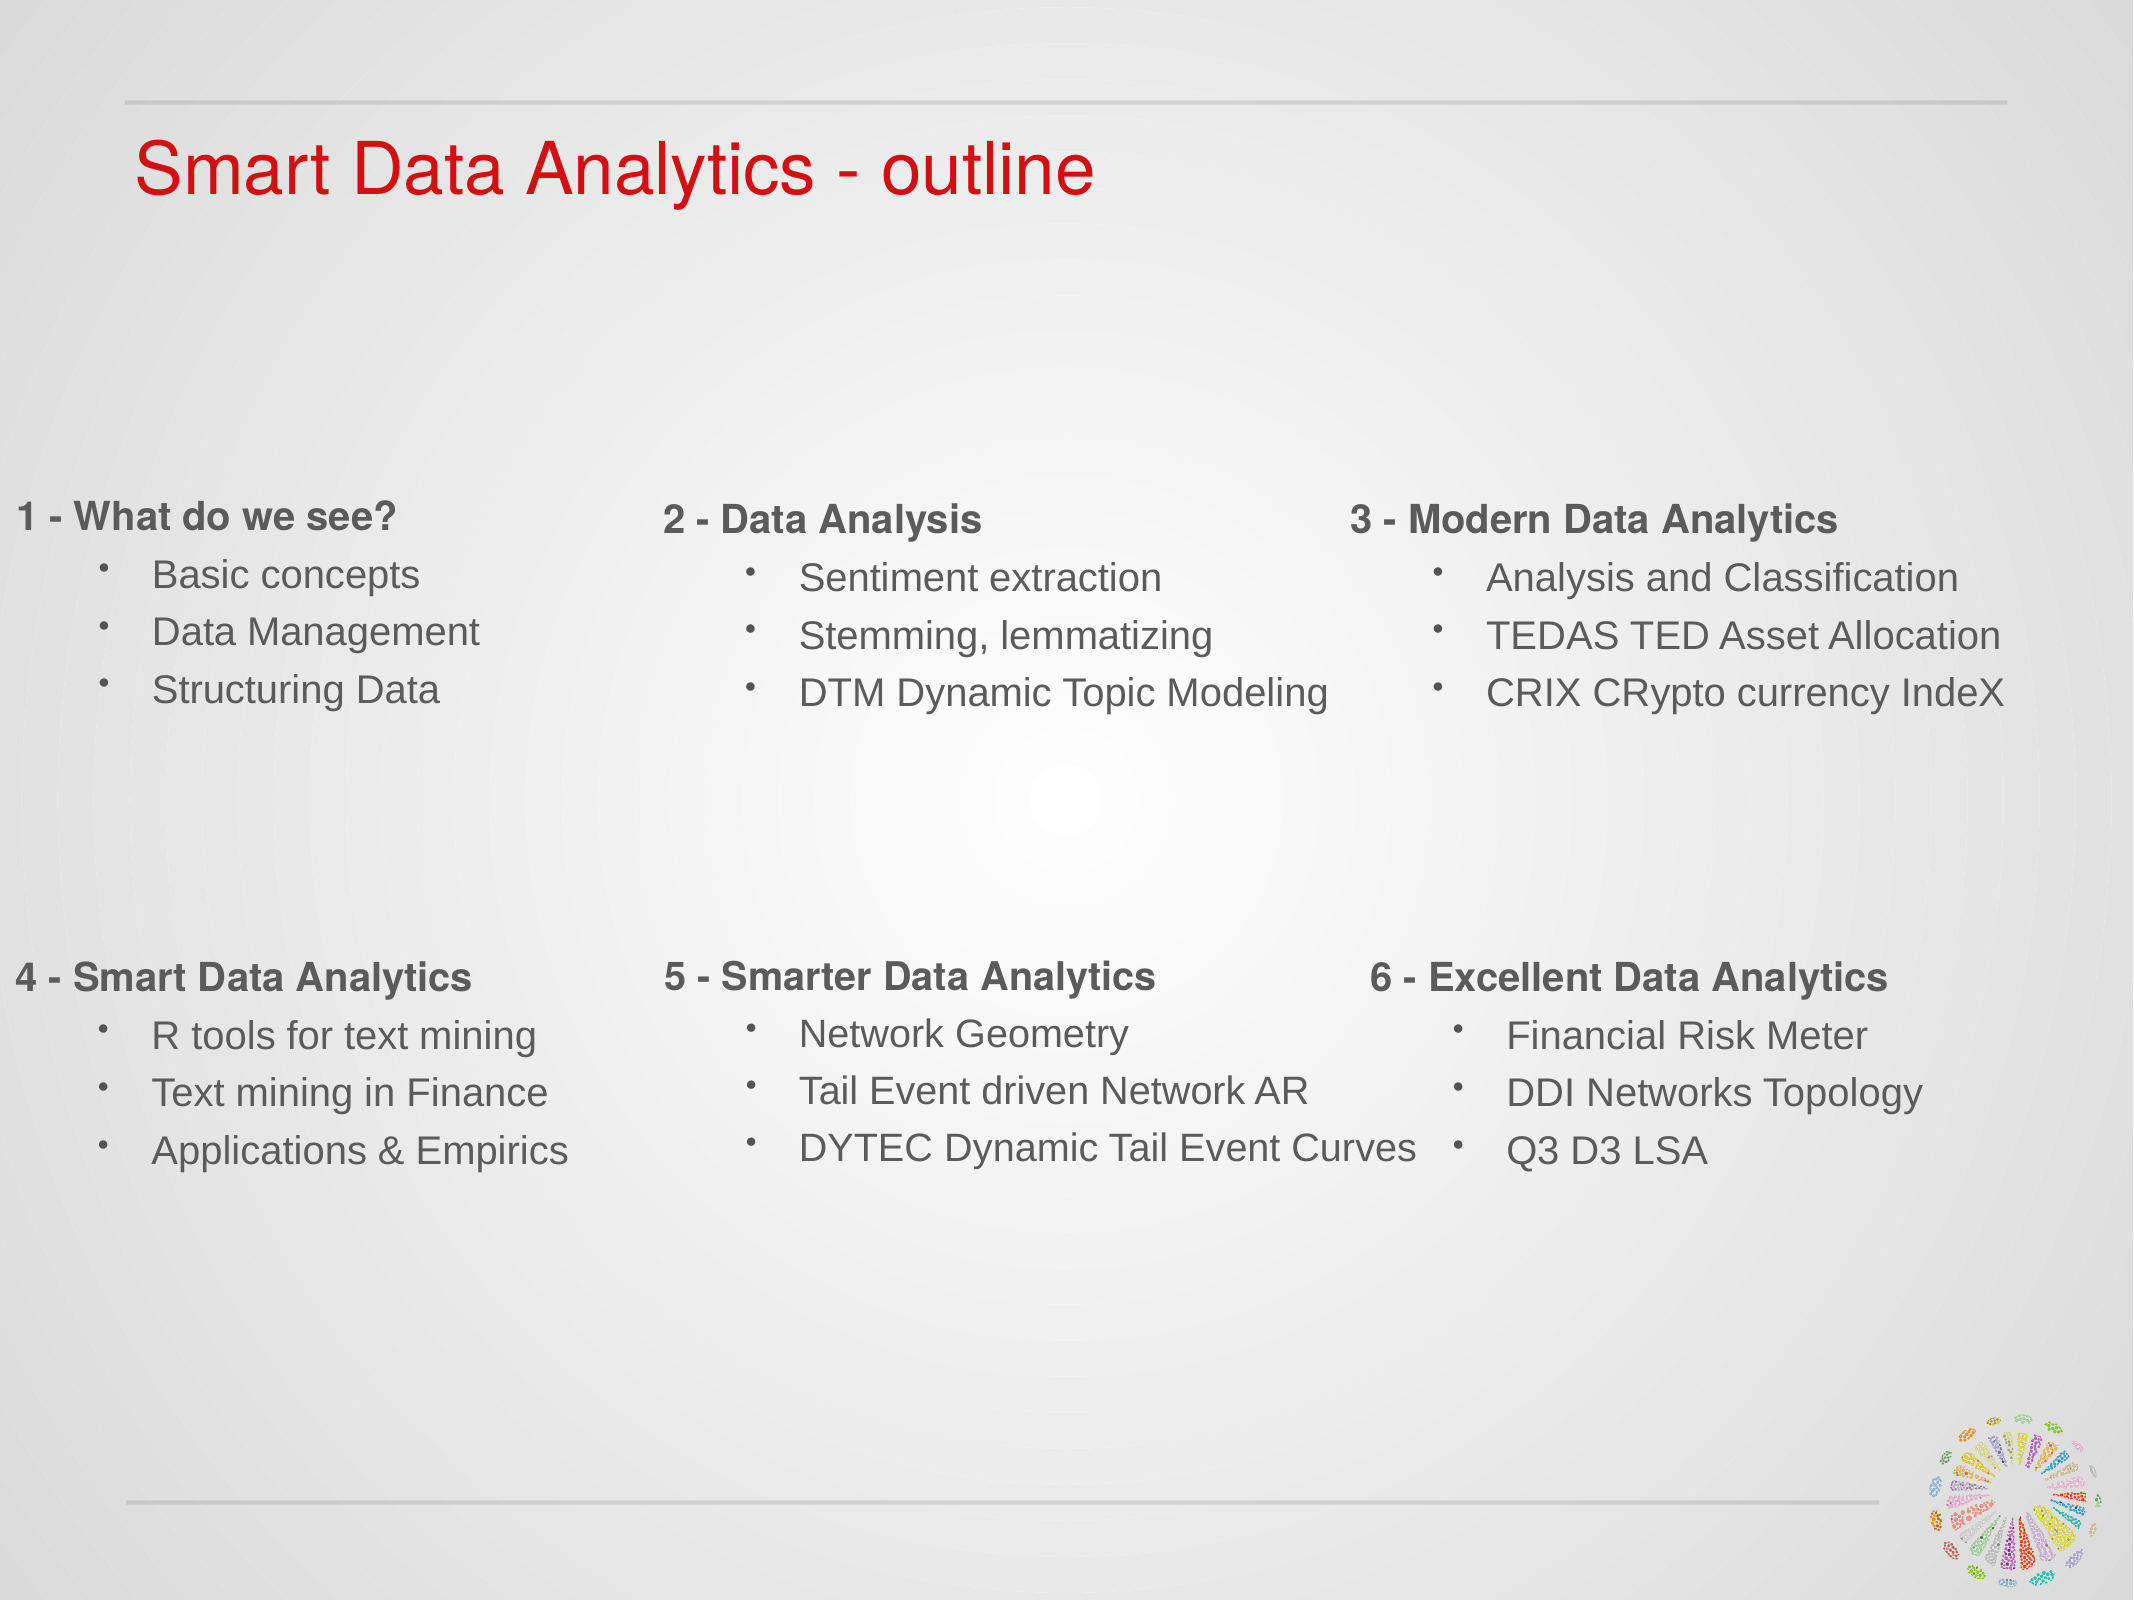

Smart Data Analytics - outline
1 - What do we see?
Basic concepts
Data Management
Structuring Data
2 - Data Analysis
Sentiment extraction
Stemming, lemmatizing
DTM Dynamic Topic Modeling
3 - Modern Data Analytics
Analysis and Classification
TEDAS TED Asset Allocation
CRIX CRypto currency IndeX
4 - Smart Data Analytics
R tools for text mining
Text mining in Finance
Applications & Empirics
5 - Smarter Data Analytics
Network Geometry
Tail Event driven Network AR
DYTEC Dynamic Tail Event Curves
6 - Excellent Data Analytics
Financial Risk Meter
DDI Networks Topology
Q3 D3 LSA